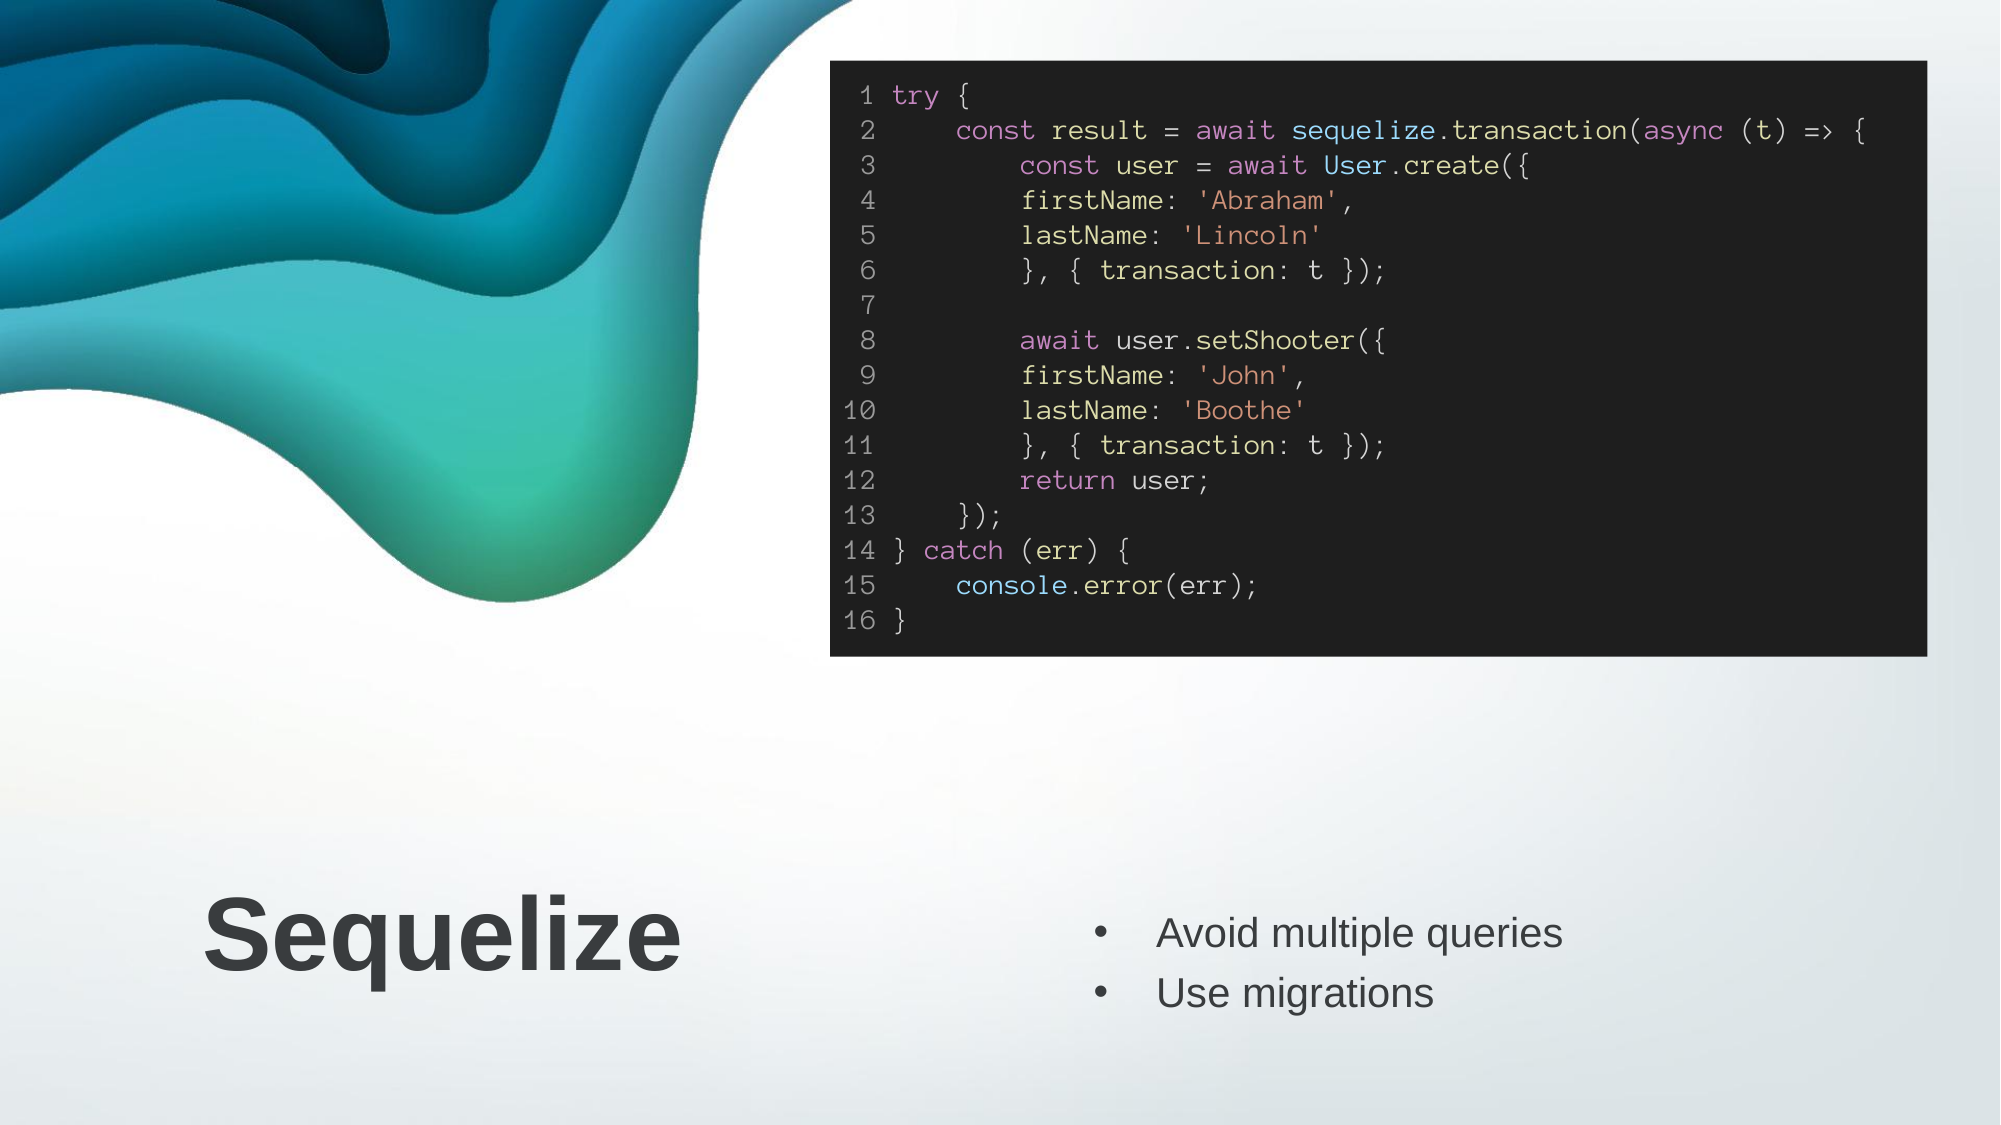

1 try {
 2     const result = await sequelize.transaction(async (t) => {
 3         const user = await User.create({
 4         firstName: 'Abraham',
 5         lastName: 'Lincoln'
 6         }, { transaction: t });
 7
 8         await user.setShooter({
 9         firstName: 'John',
10         lastName: 'Boothe'
11         }, { transaction: t });
12         return user;
13     });
14 } catch (err) {
15     console.error(err);
16 }
Avoid multiple queries
Use migrations
# Sequelize